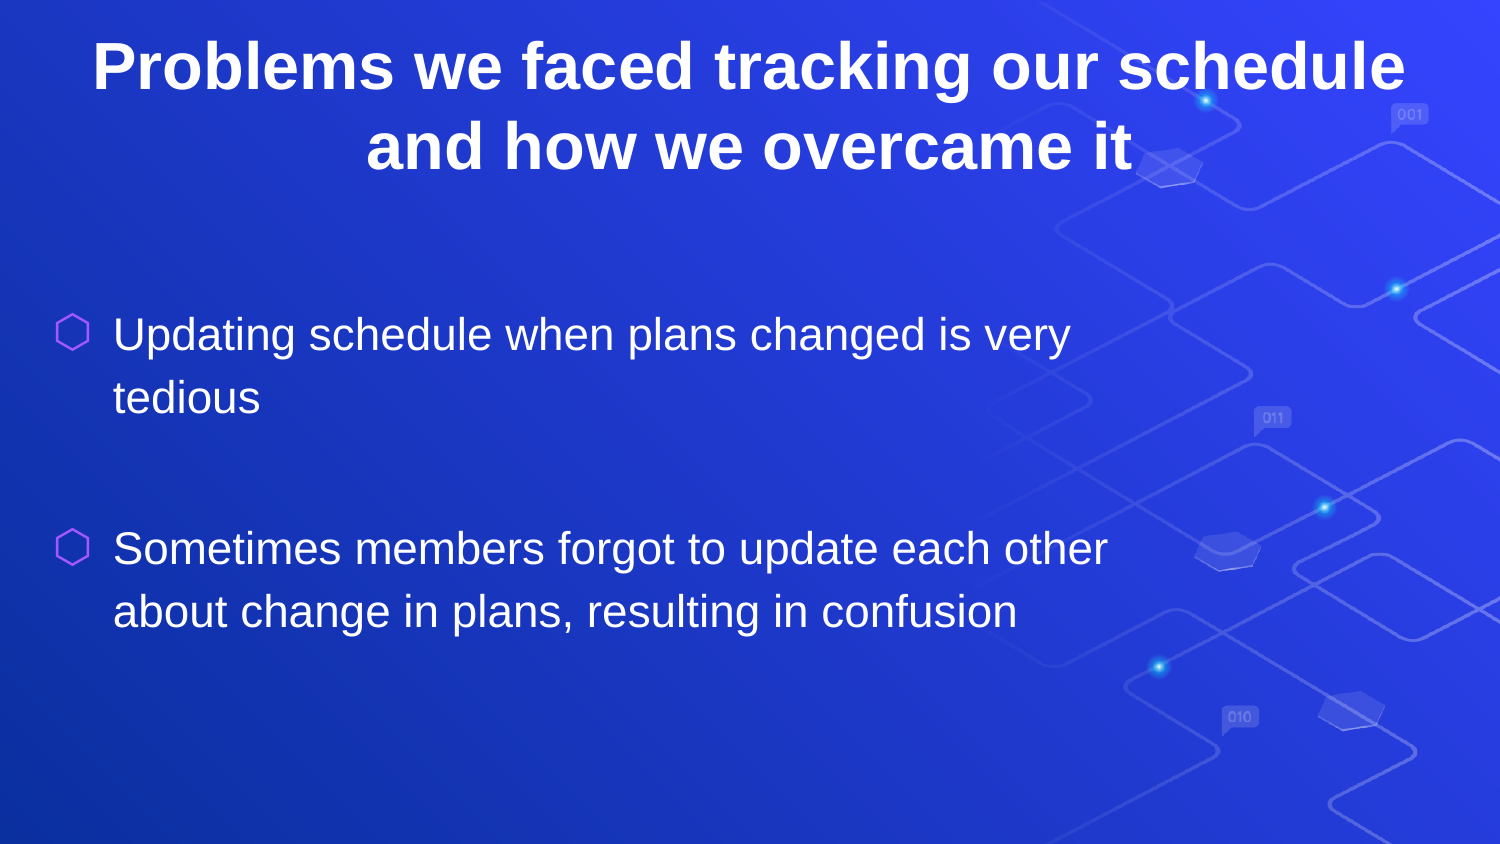

# Problems we faced tracking our schedule and how we overcame it
Updating schedule when plans changed is very tedious

Sometimes members forgot to update each other about change in plans, resulting in confusion